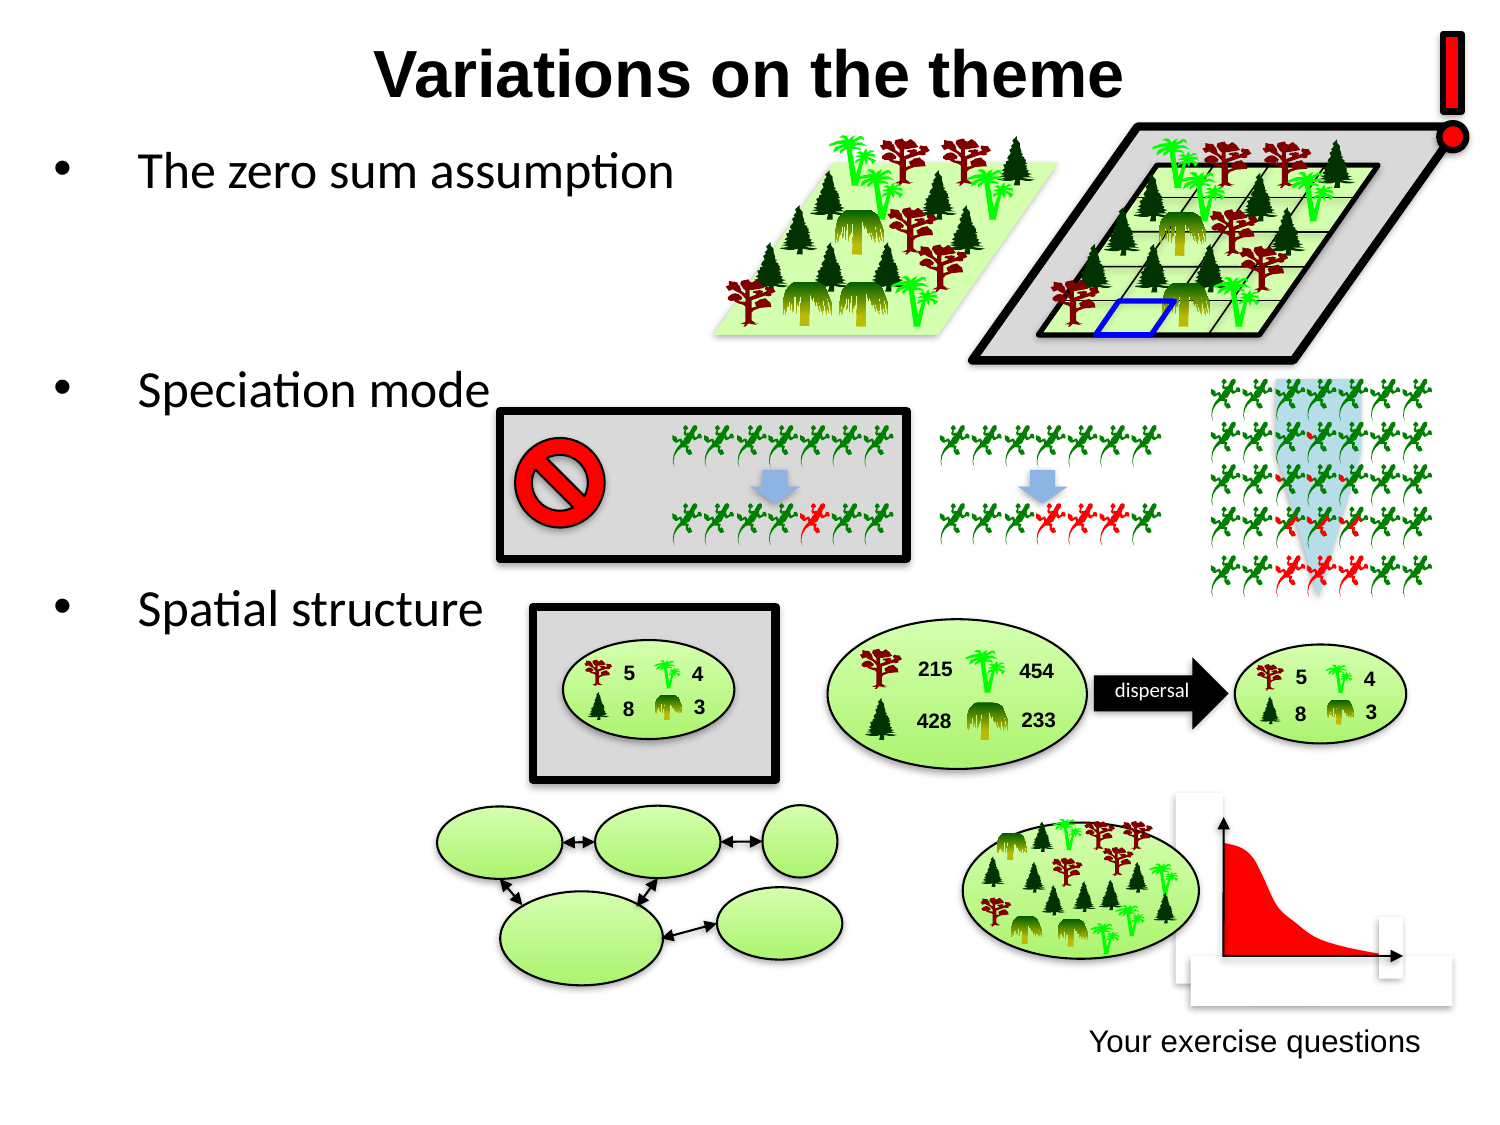

Variations on the theme

The zero sum assumption

Speciation mode

Spatial structure

215

454

233
428

5
4

3
8

5
4

3
8

dispersal

Your exercise questions